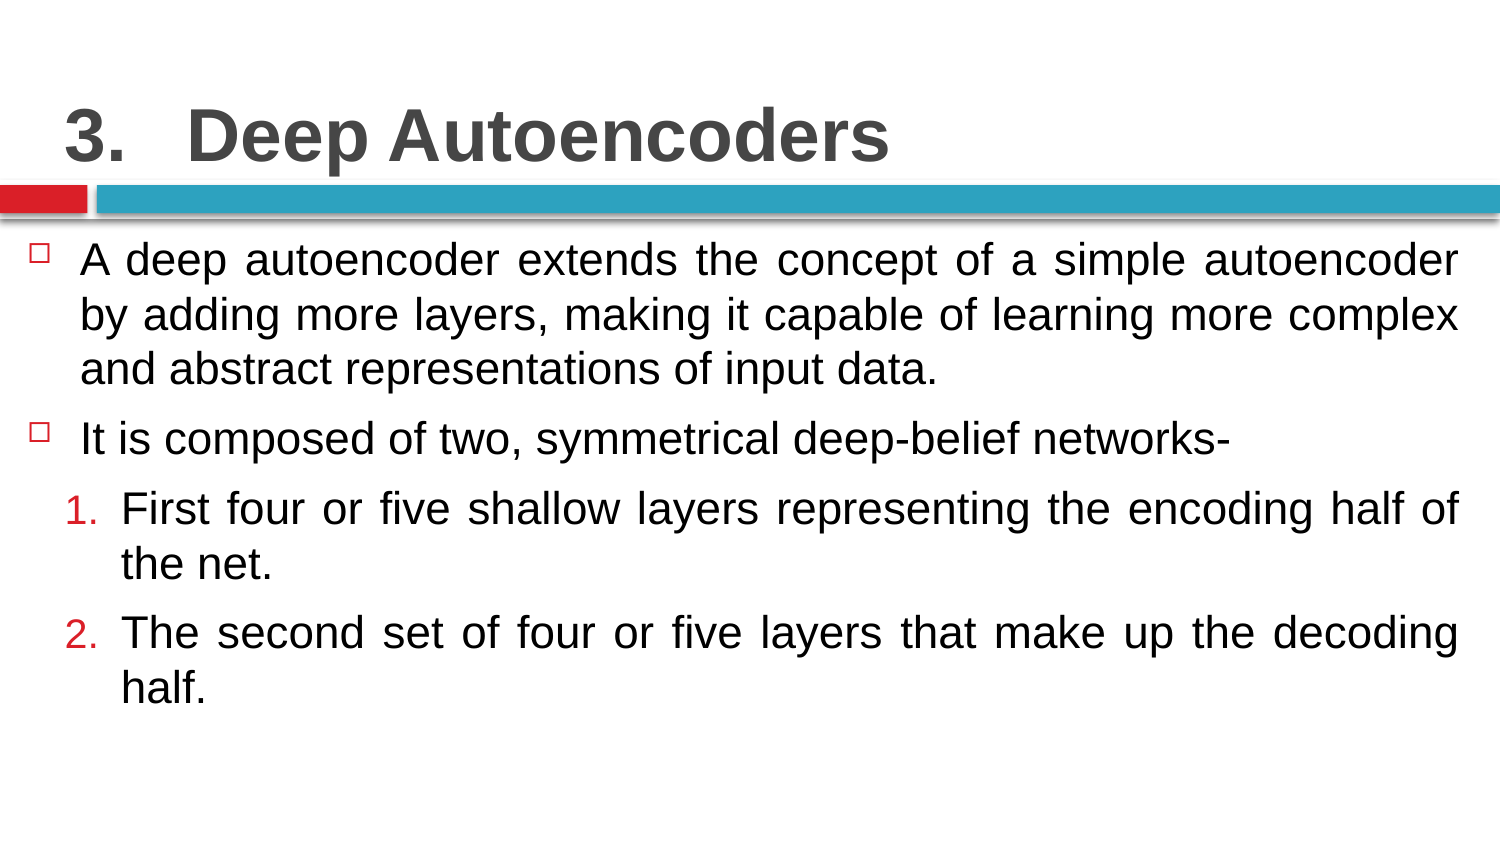

# Deep Autoencoders
A deep autoencoder extends the concept of a simple autoencoder by adding more layers, making it capable of learning more complex and abstract representations of input data.
It is composed of two, symmetrical deep-belief networks-
First four or five shallow layers representing the encoding half of the net.
The second set of four or five layers that make up the decoding half.